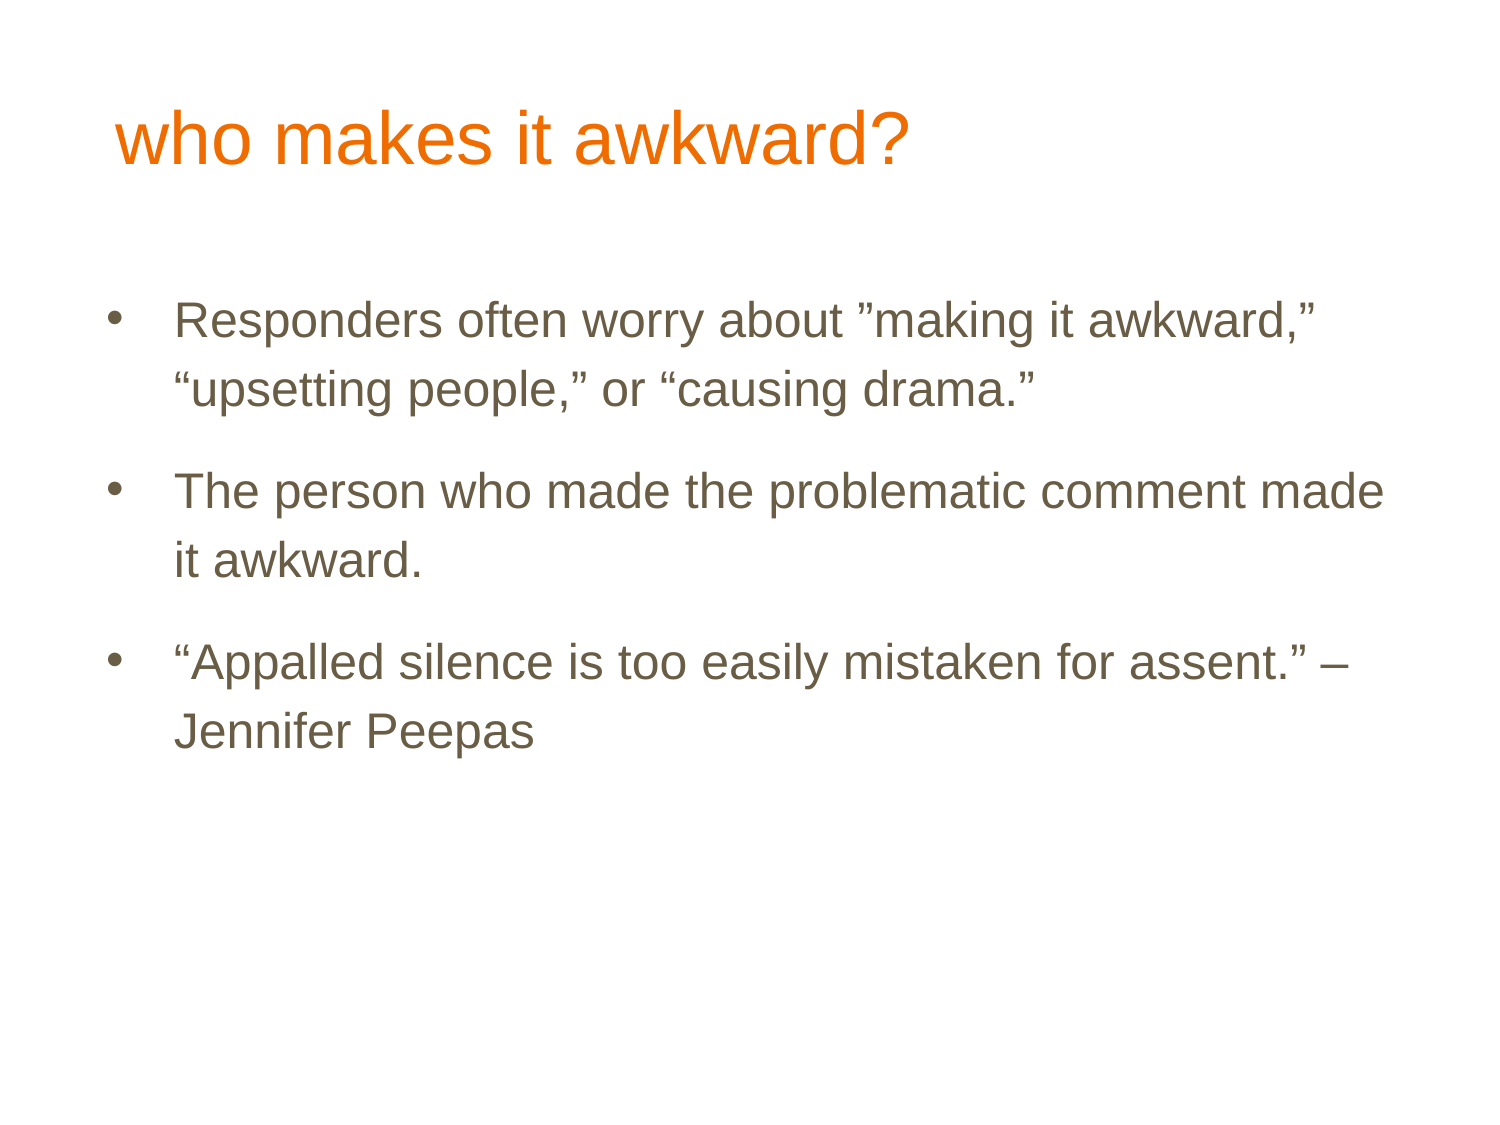

# who makes it awkward?
Responders often worry about ”making it awkward,” “upsetting people,” or “causing drama.”
The person who made the problematic comment made it awkward.
“Appalled silence is too easily mistaken for assent.” – Jennifer Peepas